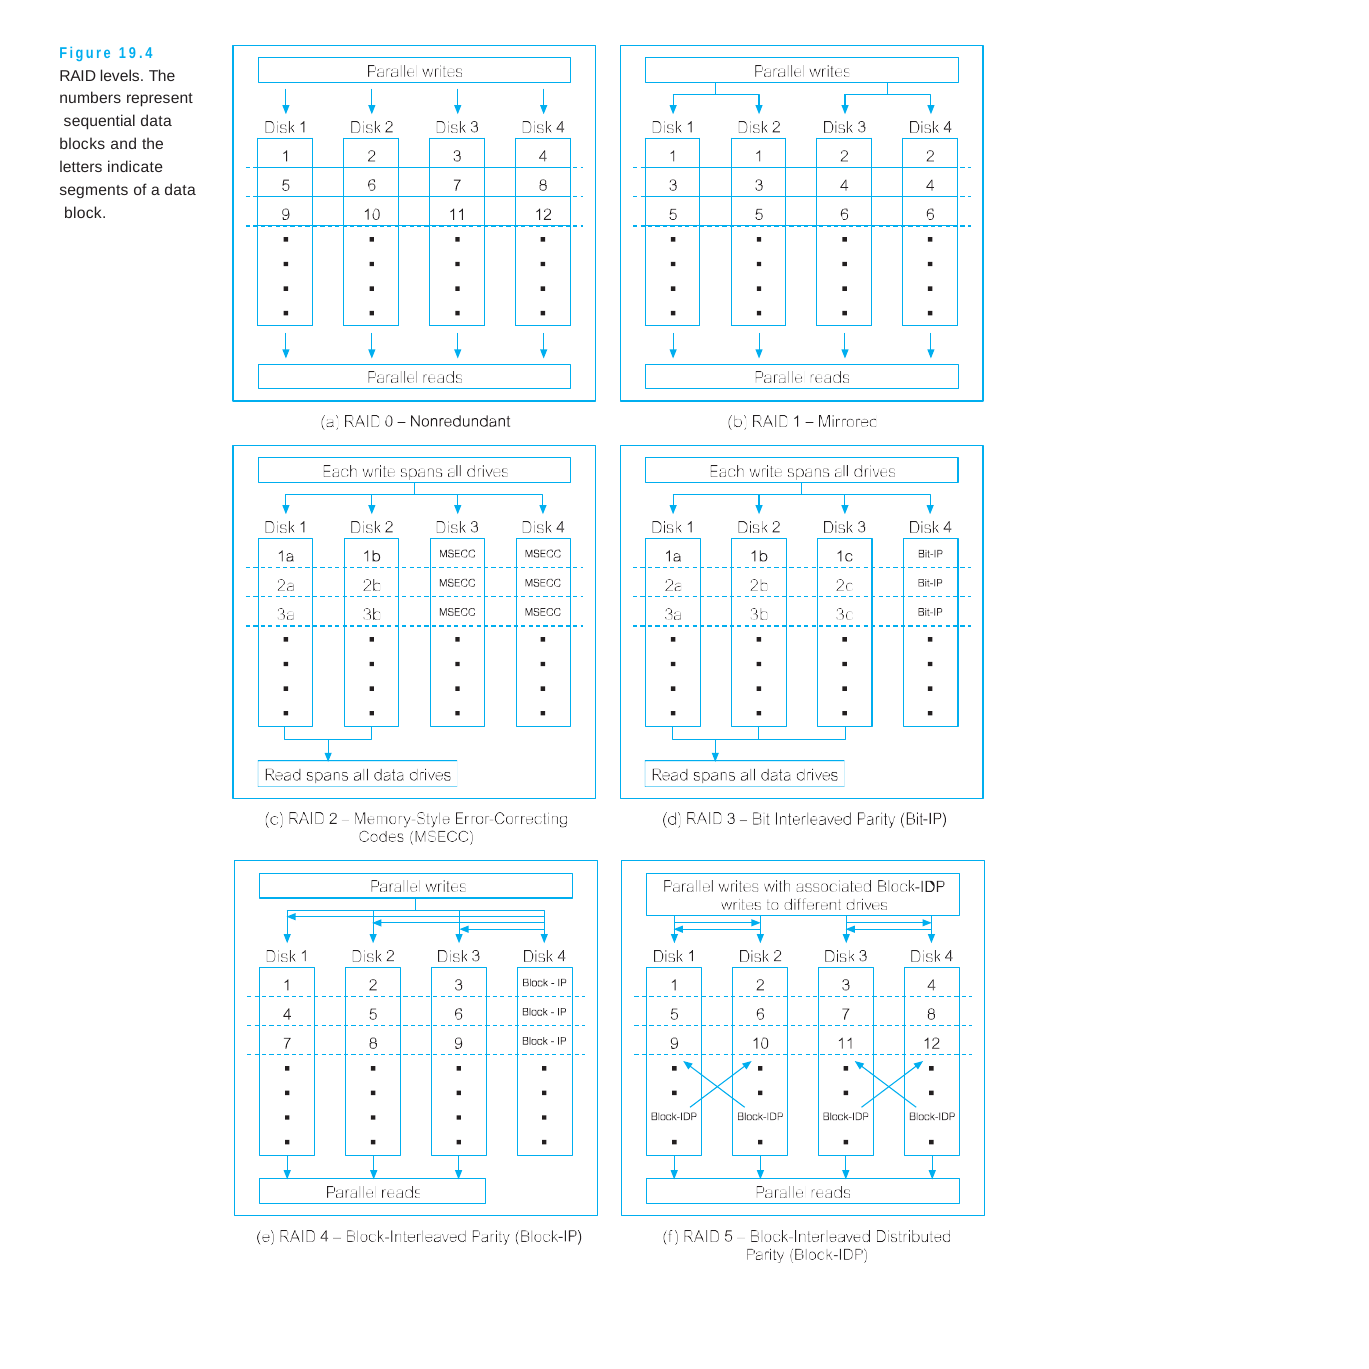

Figure 19.4  RAID levels. The  numbers represent  sequential data  blocks and the  letters indicate  segments of a data  block.

|  |  |  |  |  |  |  |
| --- | --- | --- | --- | --- | --- | --- |
|  |  |  |  |  |  |  |
|  |  |  |  |  |  |  |
|  |  |  |  |  |  |  |
|  |  |  |  |  |  |  |
| --- | --- | --- | --- | --- | --- | --- |
|  |  |  |  |  |  |  |
|  |  |  |  |  |  |  |
|  |  |  |  |  |  |  |